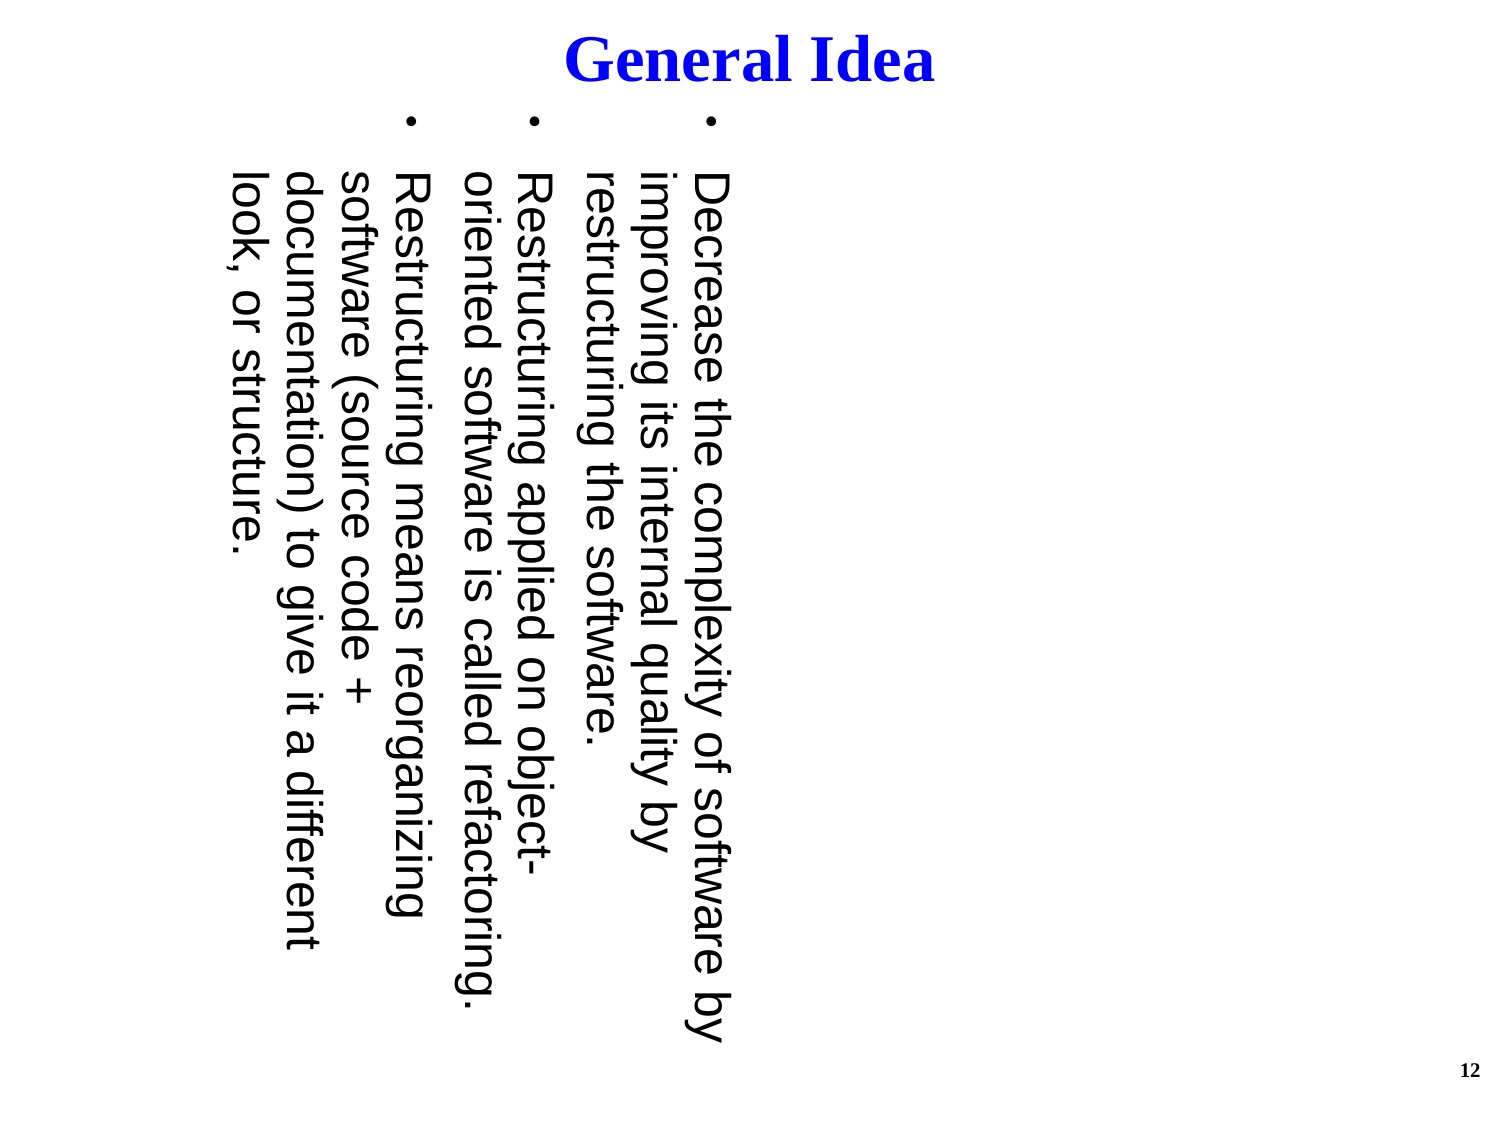

General Idea
Decrease the complexity of software by improving its internal quality by  restructuring the software.
Restructuring applied on object-oriented software is called refactoring.
Restructuring means reorganizing software (source code + documentation) to give it a different look, or structure.

12